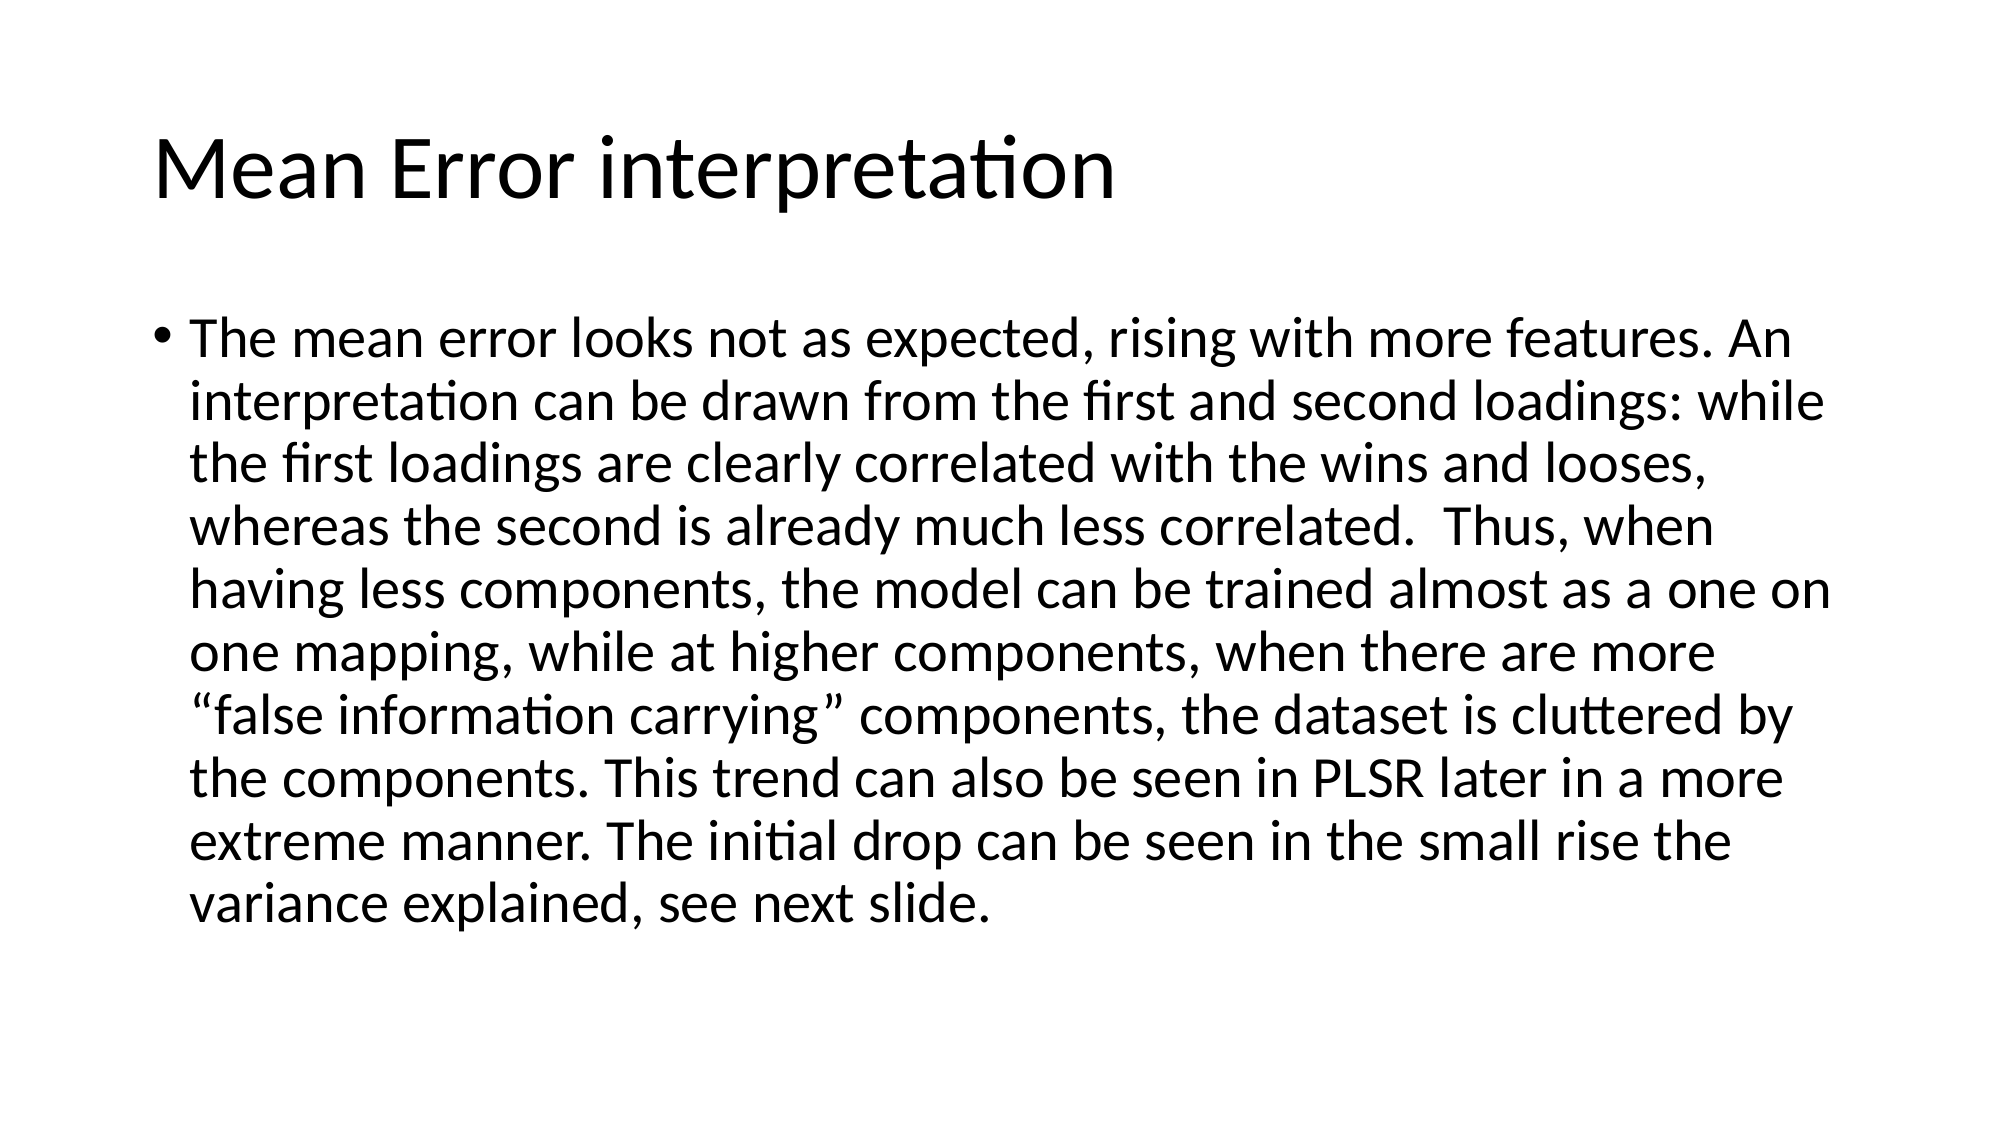

# Mean Error interpretation
The mean error looks not as expected, rising with more features. An interpretation can be drawn from the first and second loadings: while the first loadings are clearly correlated with the wins and looses, whereas the second is already much less correlated.  Thus, when having less components, the model can be trained almost as a one on one mapping, while at higher components, when there are more “false information carrying” components, the dataset is cluttered by the components. This trend can also be seen in PLSR later in a more extreme manner. The initial drop can be seen in the small rise the variance explained, see next slide.